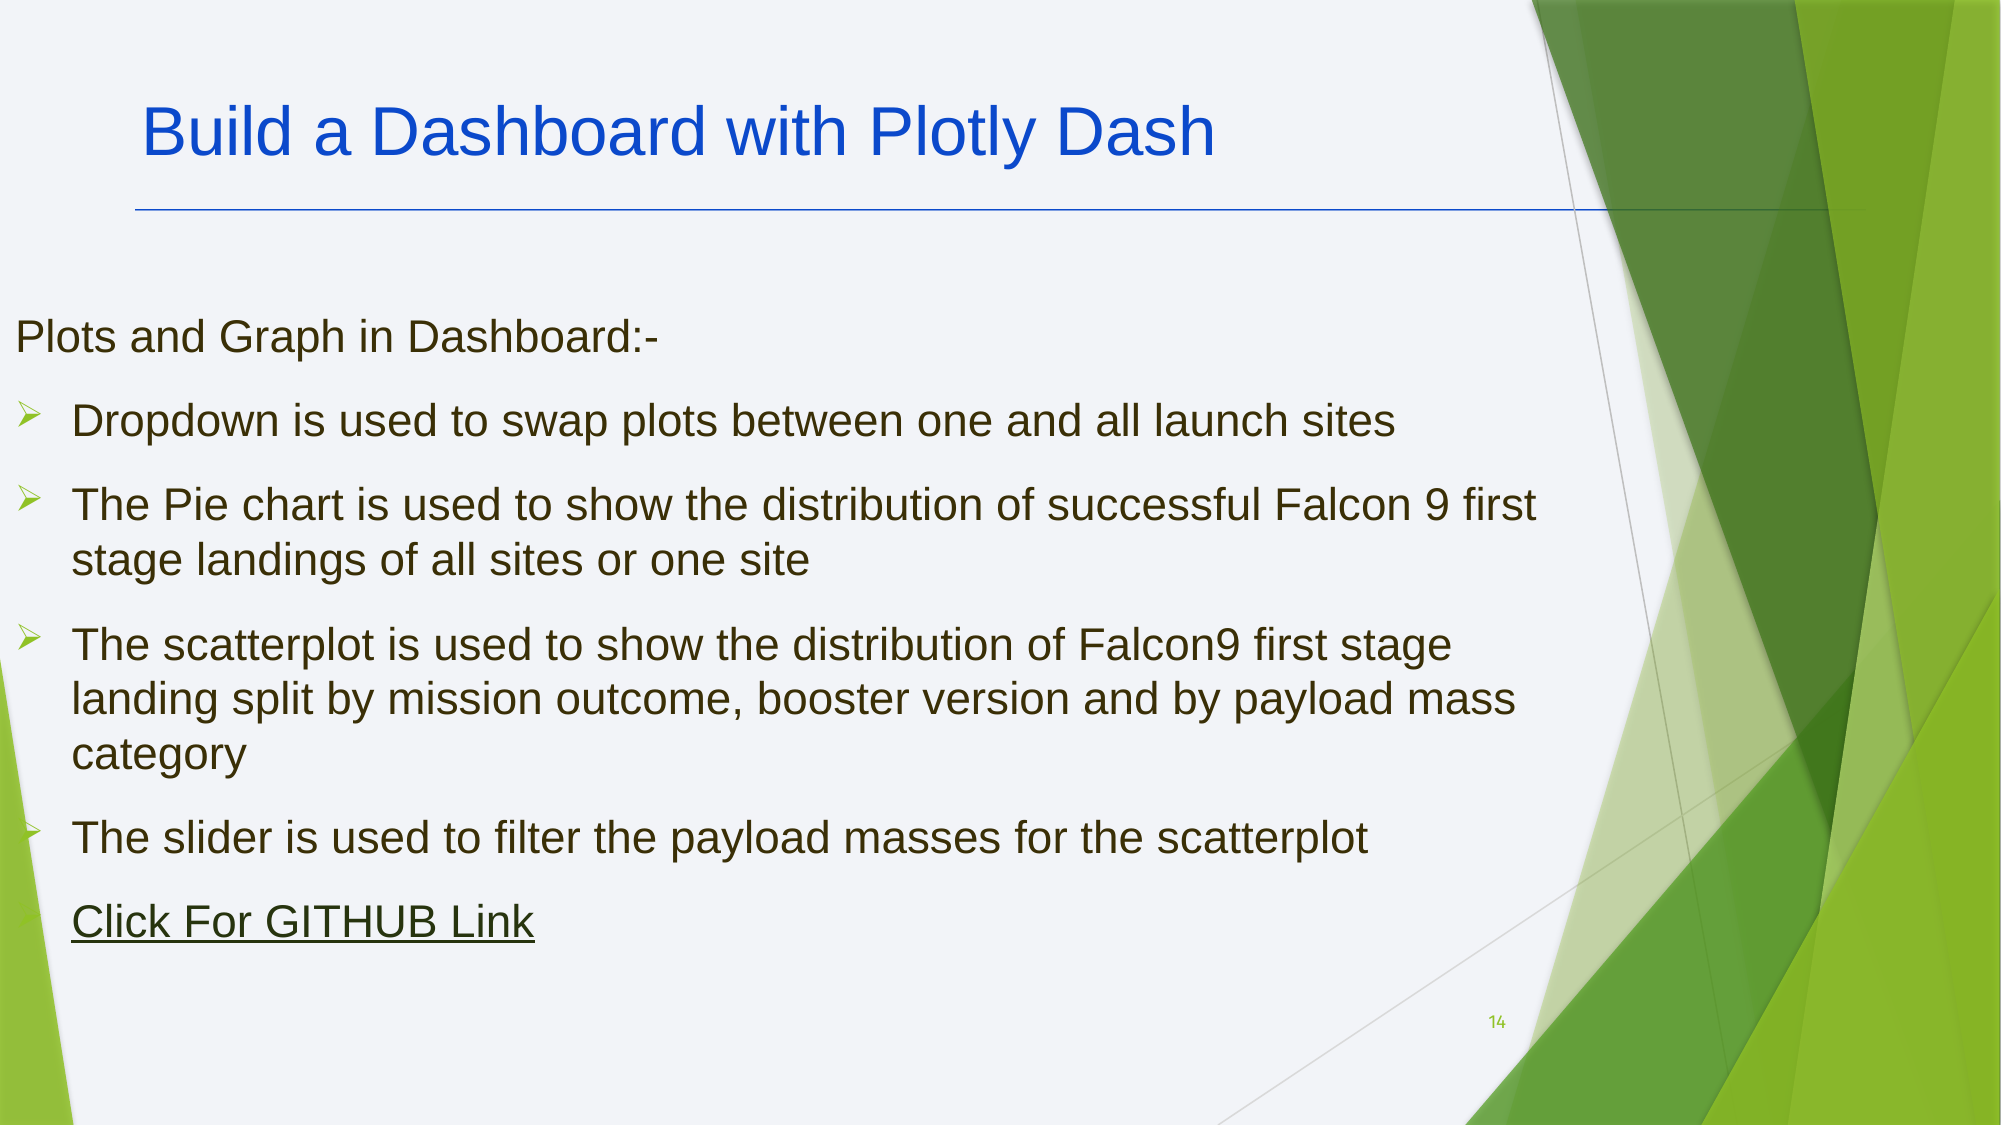

Build a Dashboard with Plotly Dash
Plots and Graph in Dashboard:-
Dropdown is used to swap plots between one and all launch sites
The Pie chart is used to show the distribution of successful Falcon 9 first stage landings of all sites or one site
The scatterplot is used to show the distribution of Falcon9 first stage landing split by mission outcome, booster version and by payload mass category
The slider is used to filter the payload masses for the scatterplot
Click For GITHUB Link

14